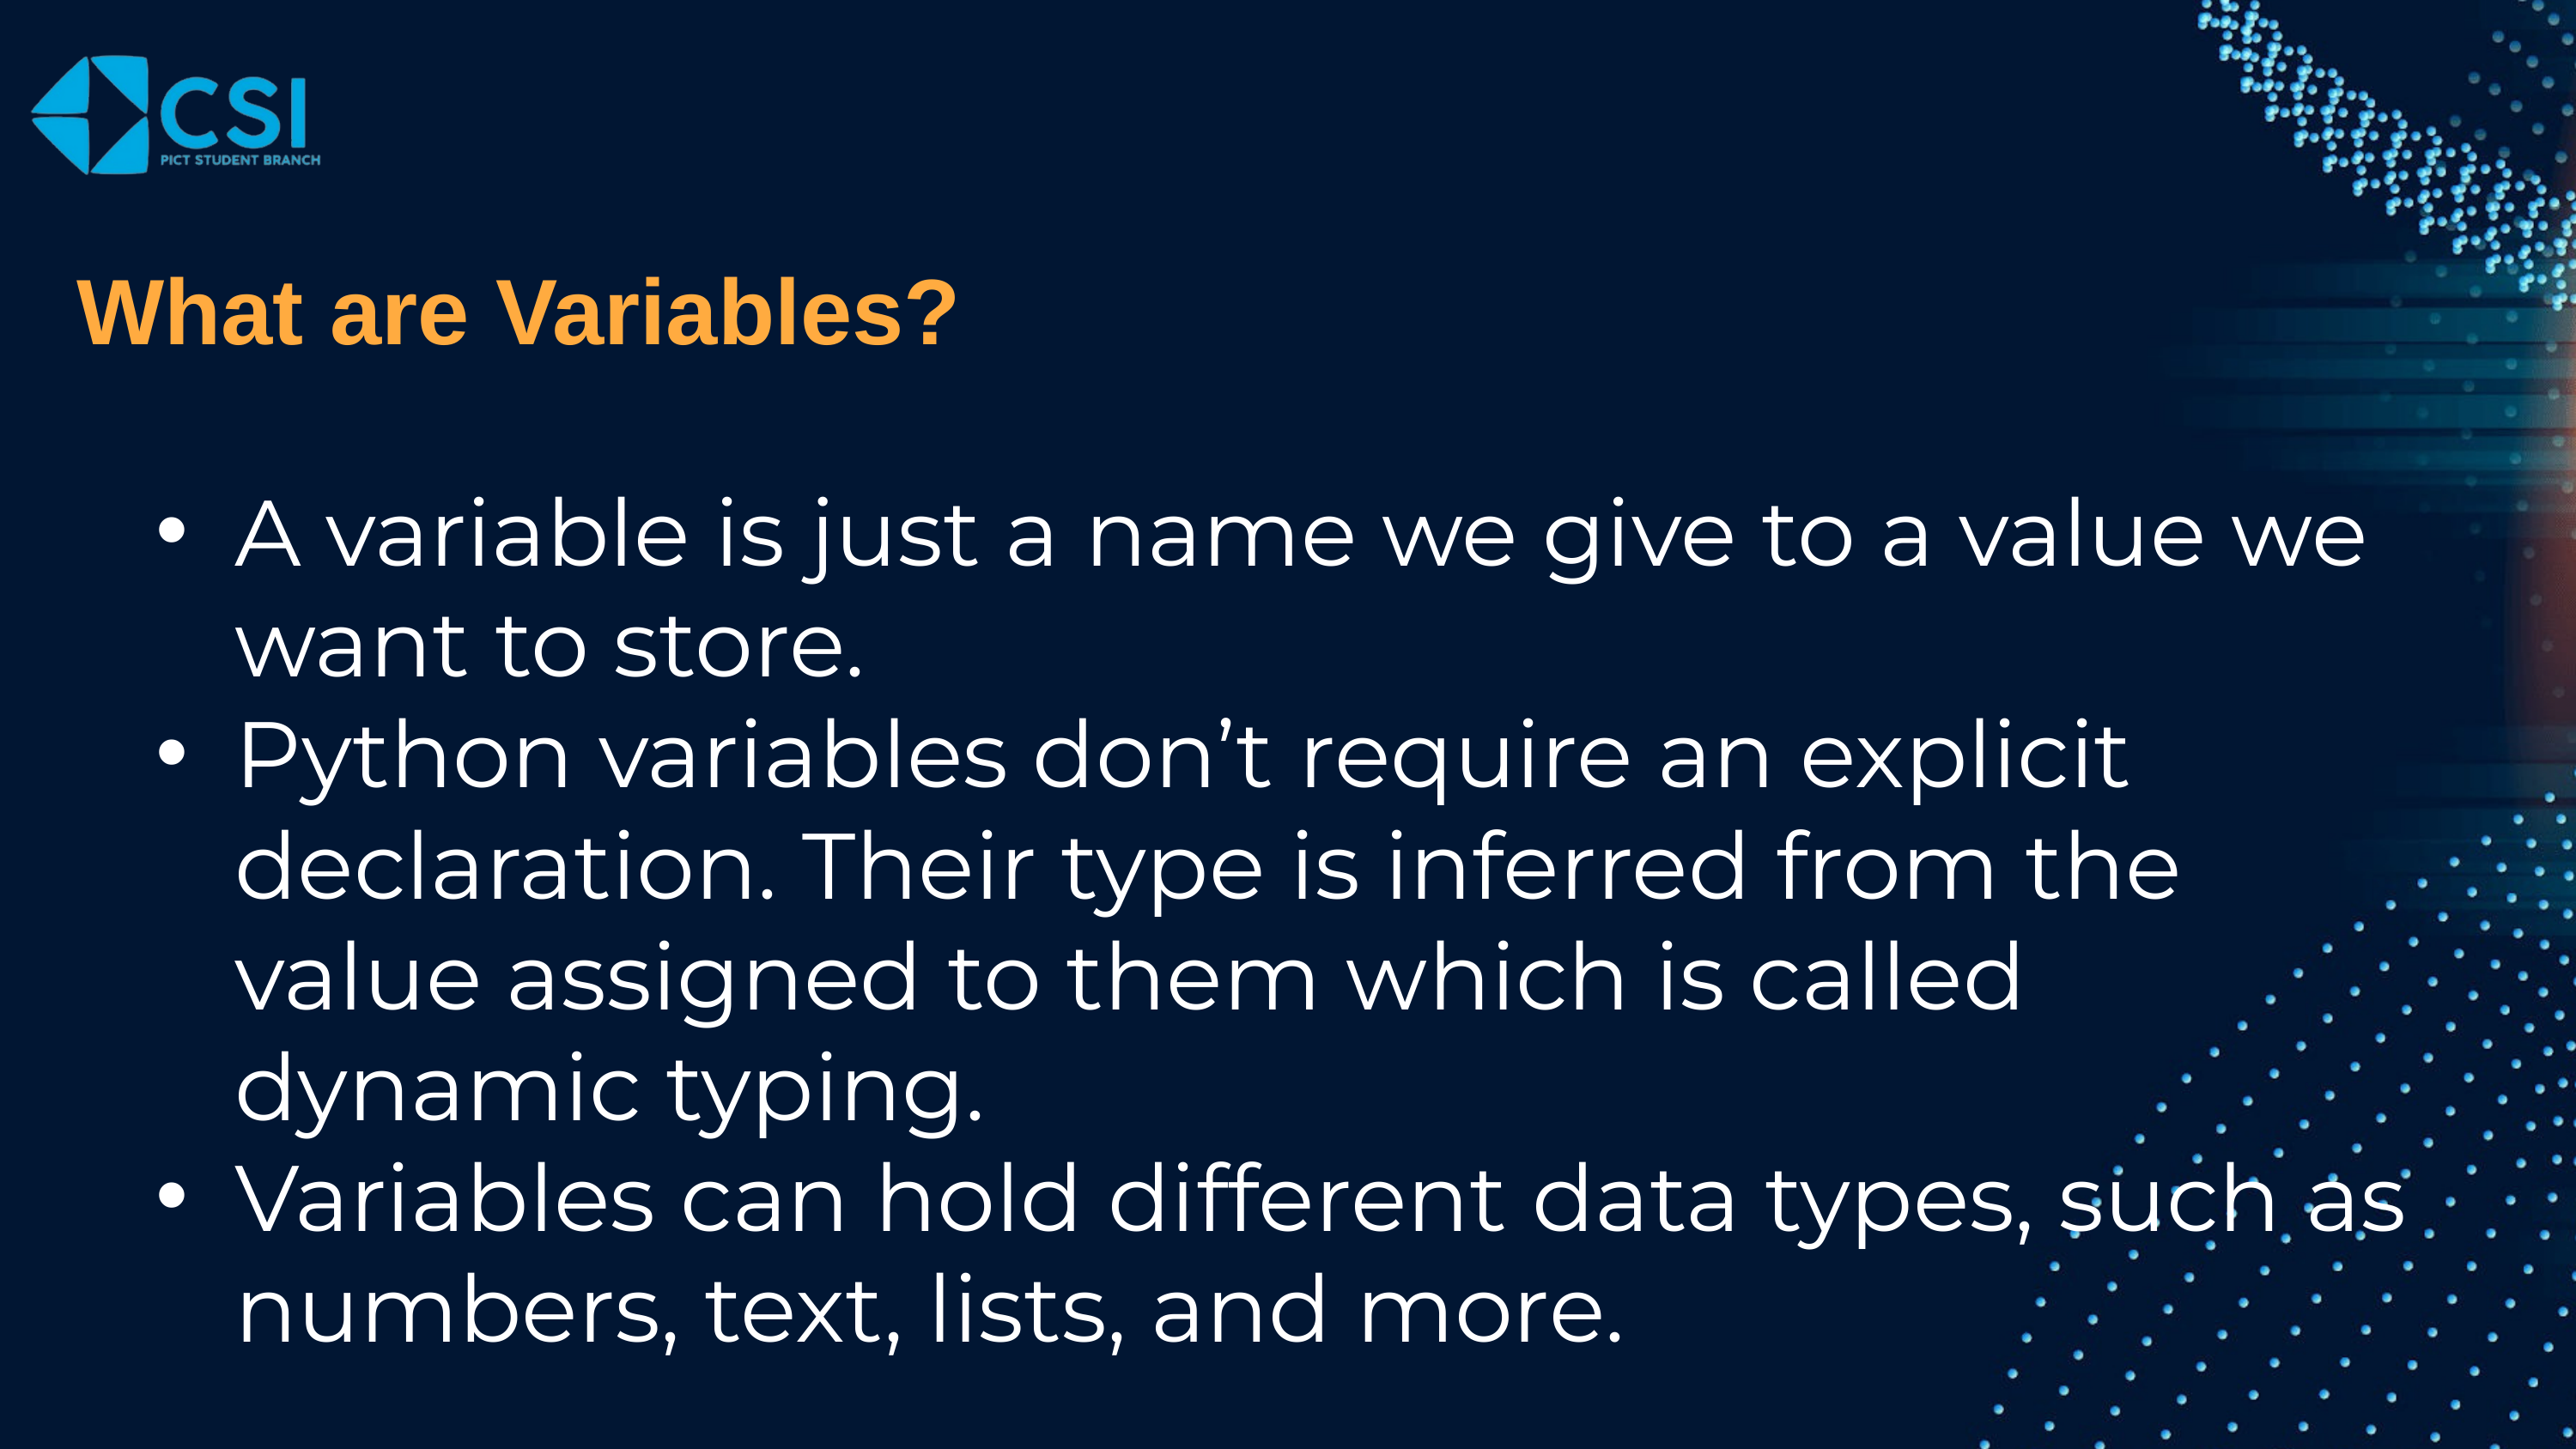

What are Variables?

A variable is just a name we give to a value we want to store.
Python variables don’t require an explicit declaration. Their type is inferred from the value assigned to them which is called dynamic typing.
Variables can hold different data types, such as numbers, text, lists, and more.